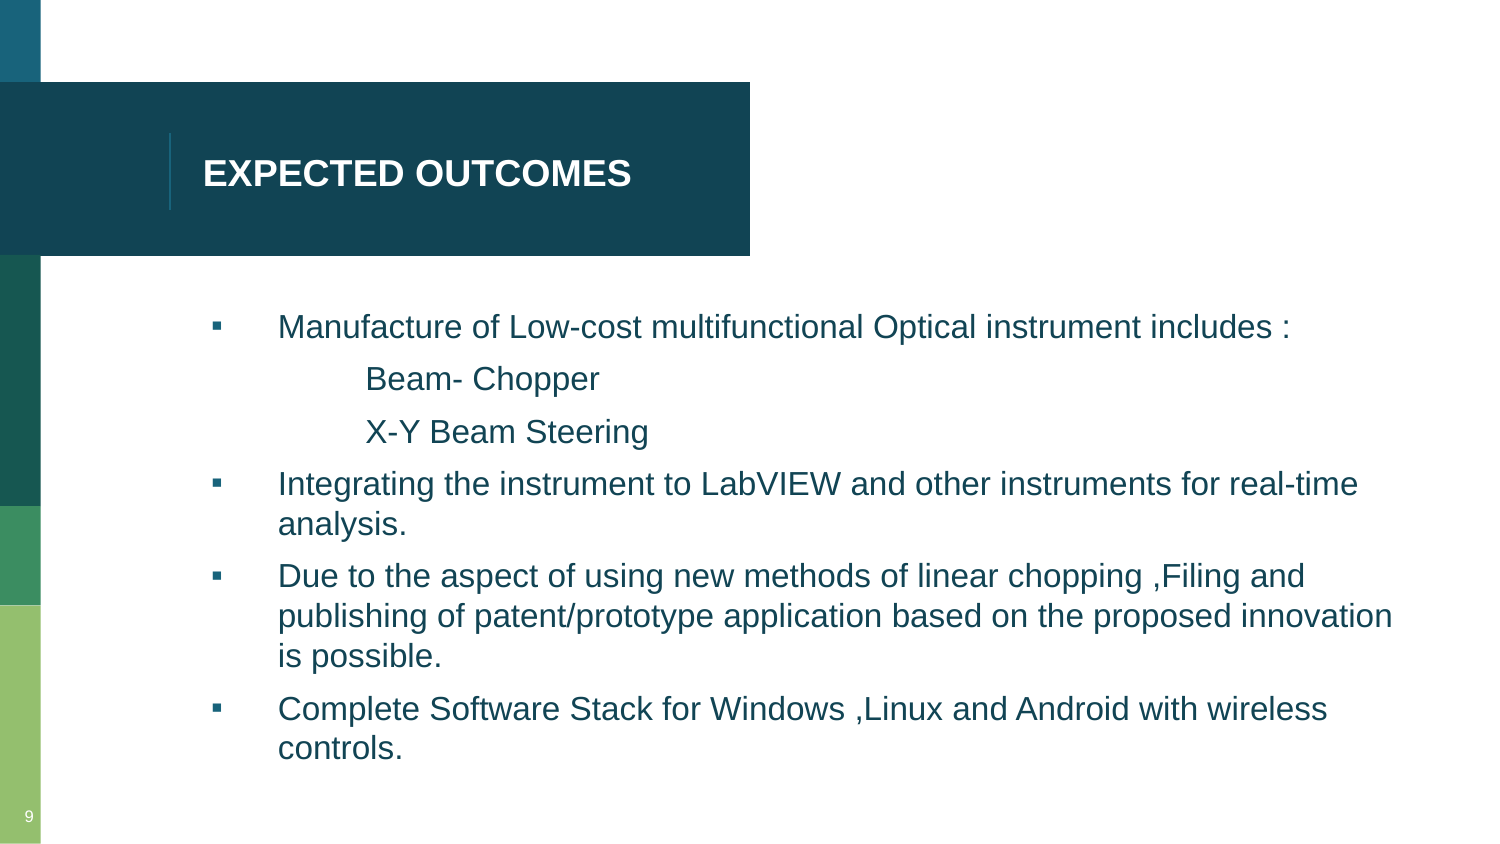

# EXPECTED OUTCOMES
Manufacture of Low-cost multifunctional Optical instrument includes :
	Beam- Chopper
	X-Y Beam Steering
Integrating the instrument to LabVIEW and other instruments for real-time analysis.
Due to the aspect of using new methods of linear chopping ,Filing and publishing of patent/prototype application based on the proposed innovation is possible.
Complete Software Stack for Windows ,Linux and Android with wireless controls.

9